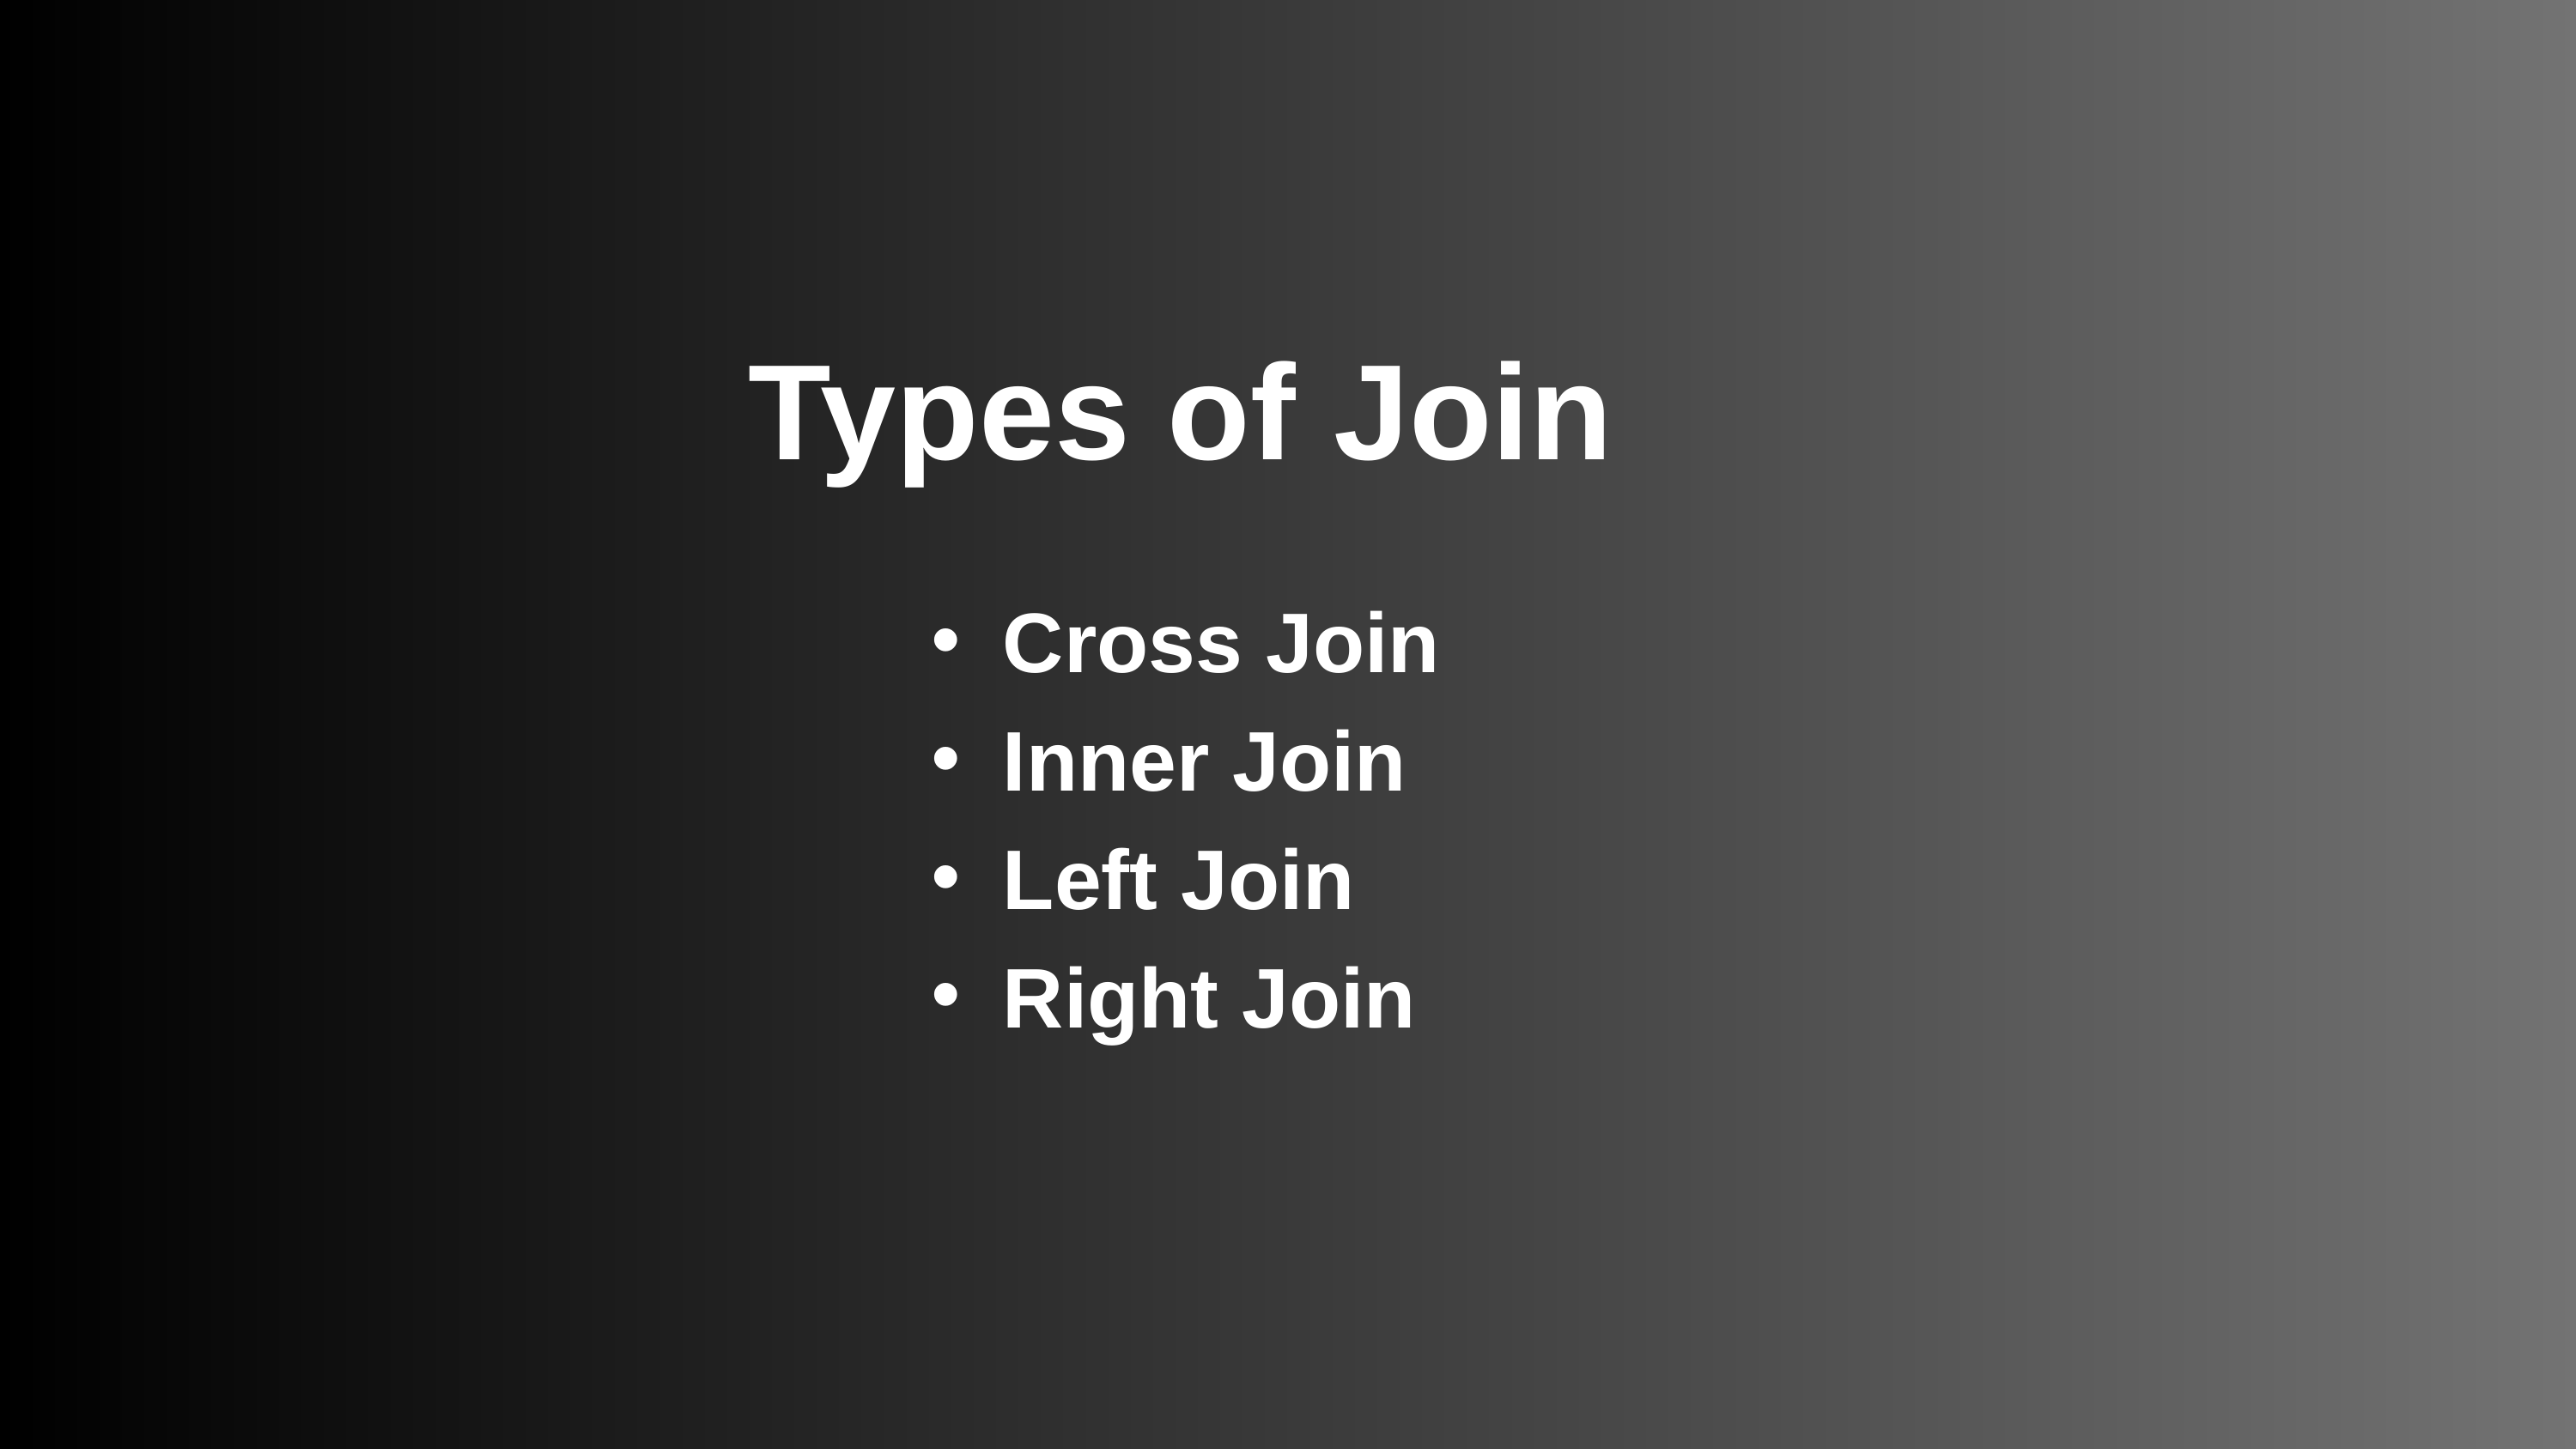

Types of Join
Cross Join
Inner Join
Left Join
Right Join